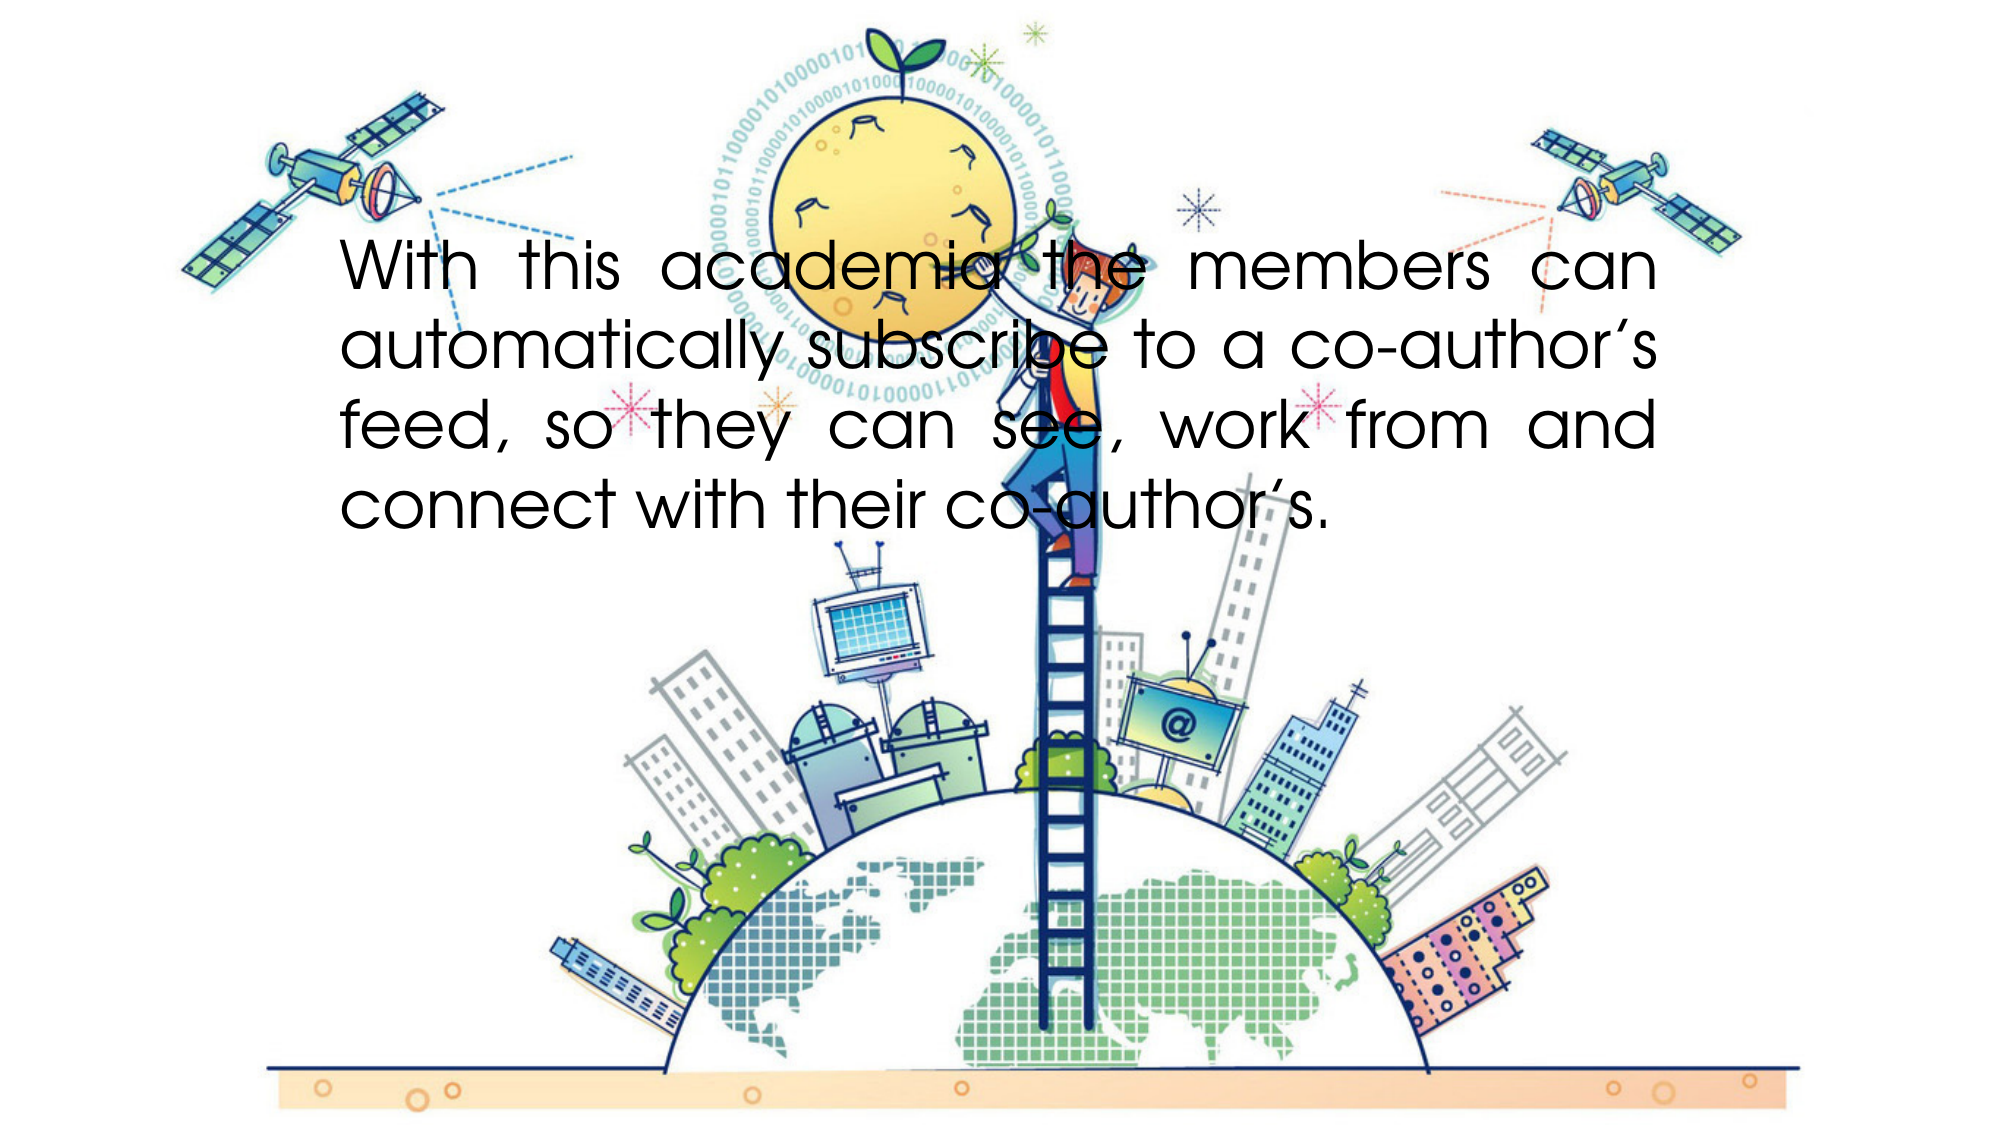

With this academia the members can automatically subscribe to a co-author’s feed, so they can see, work from and connect with their co-author’s.